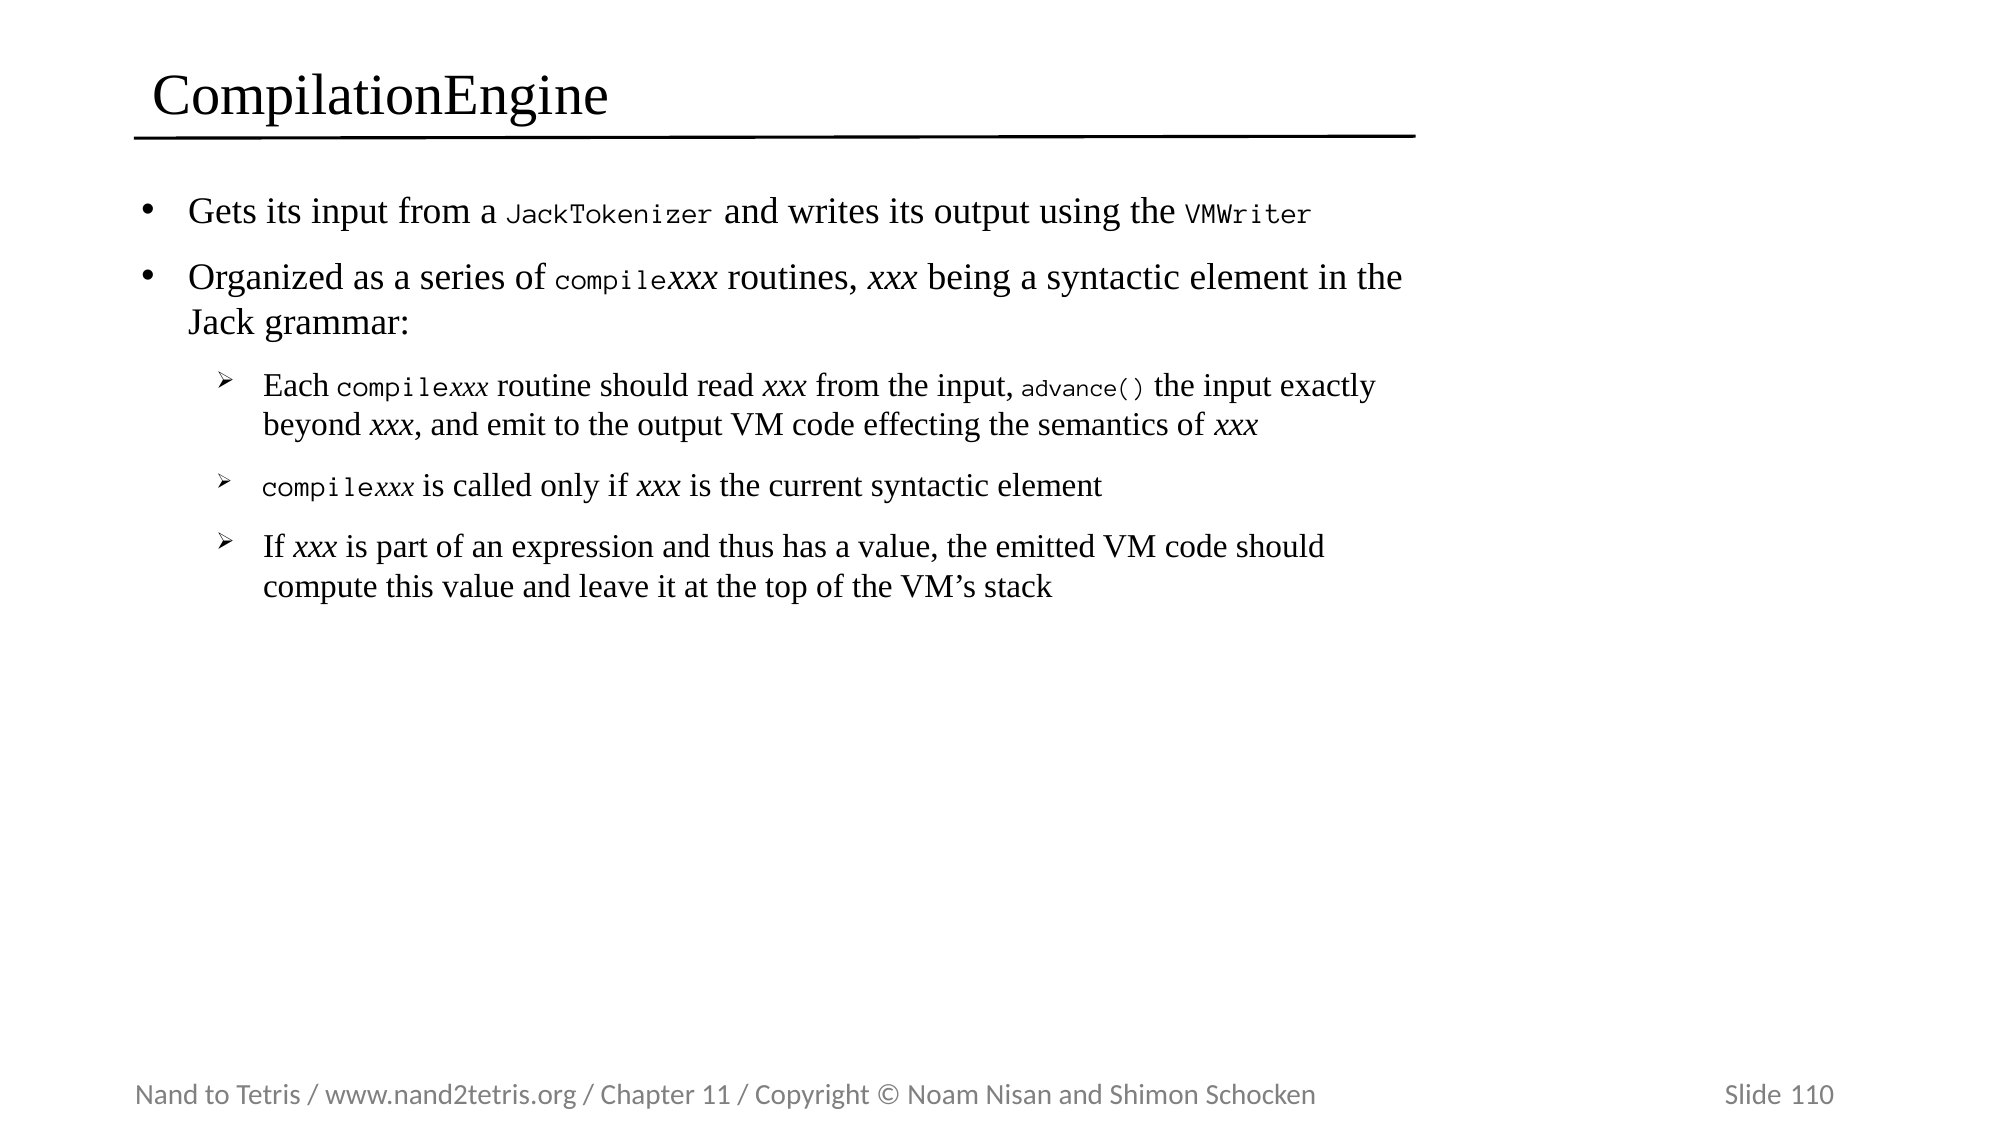

# CompilationEngine
Gets its input from a JackTokenizer and writes its output using the VMWriter
Organized as a series of compilexxx routines, xxx being a syntactic element in the Jack grammar:
Each compilexxx routine should read xxx from the input, advance() the input exactly beyond xxx, and emit to the output VM code effecting the semantics of xxx
compilexxx is called only if xxx is the current syntactic element
If xxx is part of an expression and thus has a value, the emitted VM code should compute this value and leave it at the top of the VM’s stack